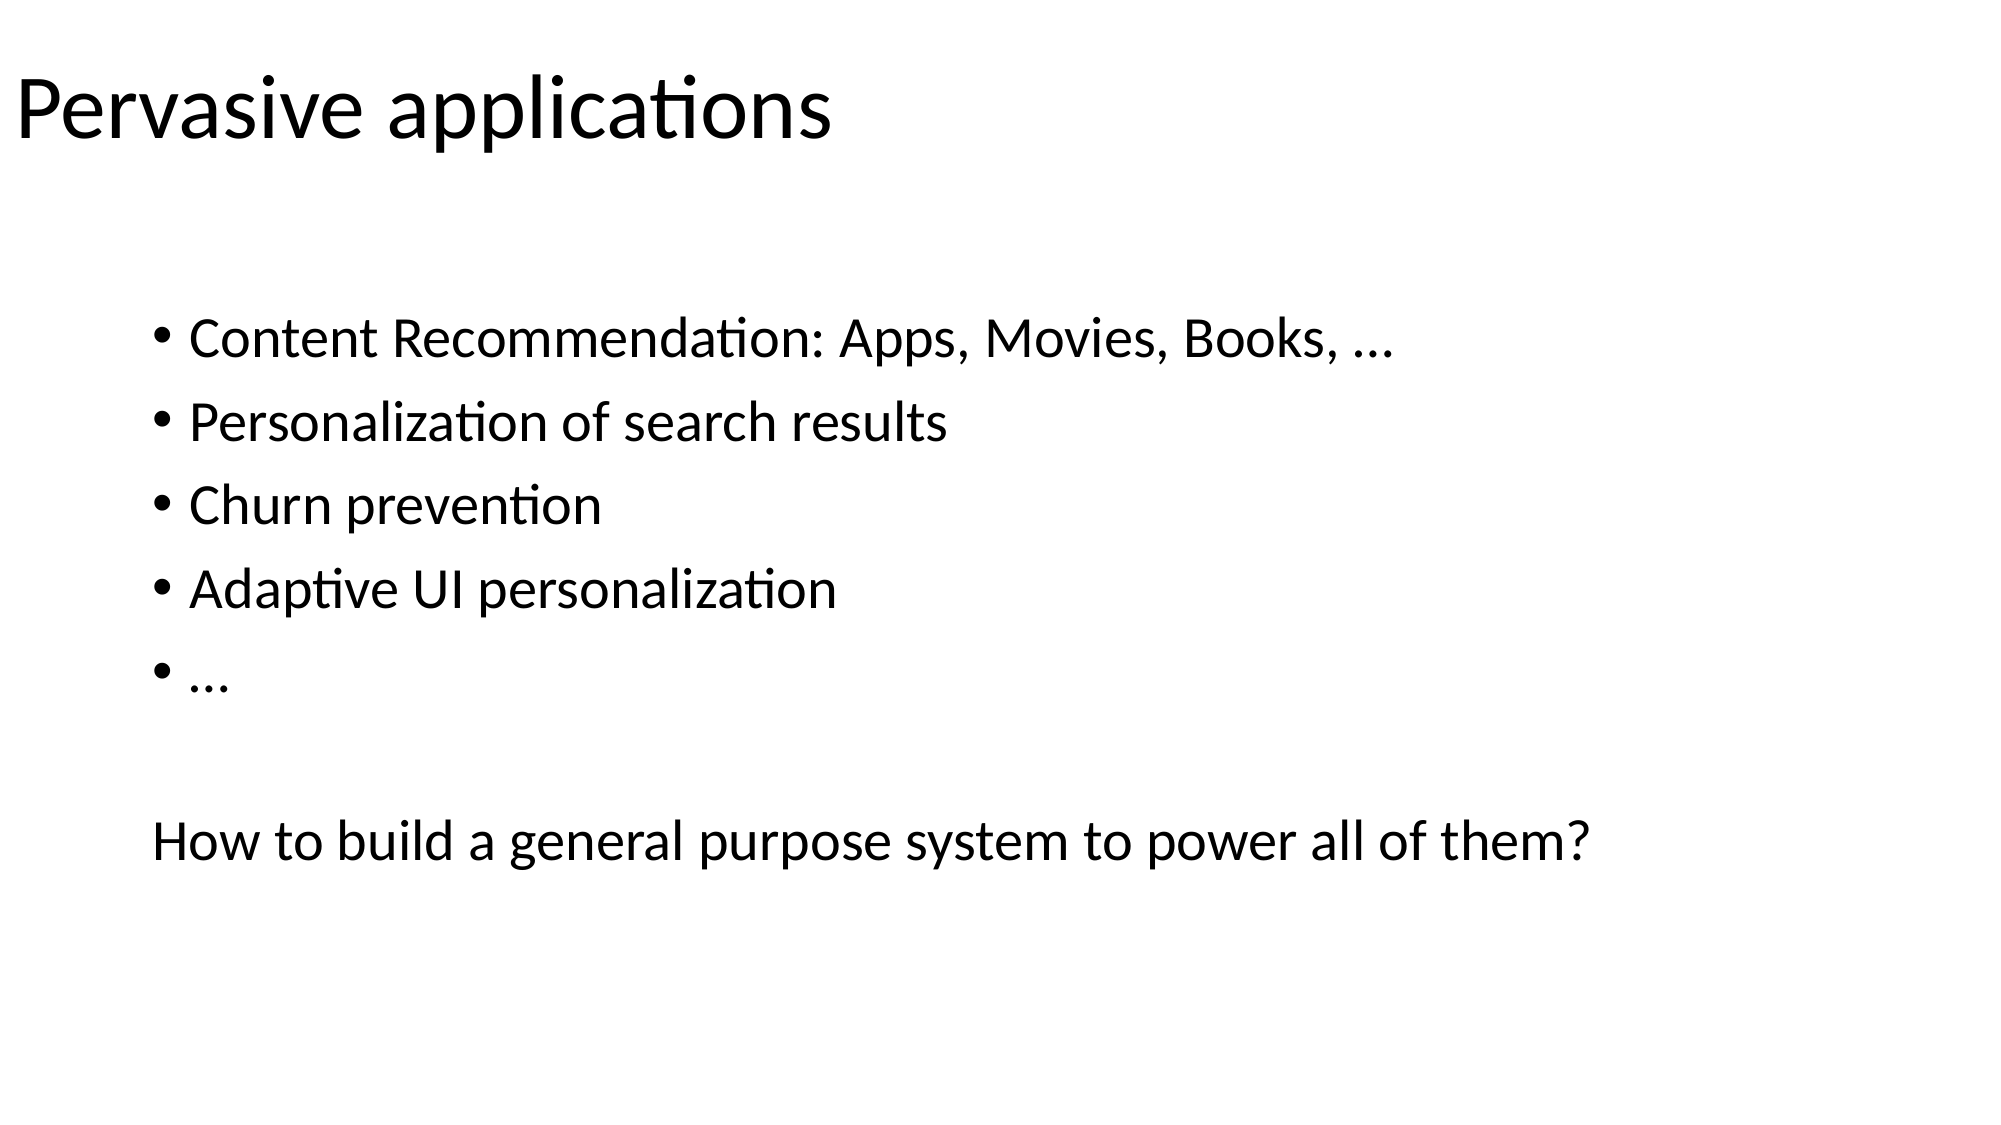

# Pervasive applications
Content Recommendation: Apps, Movies, Books, …
Personalization of search results
Churn prevention
Adaptive UI personalization
…

How to build a general purpose system to power all of them?